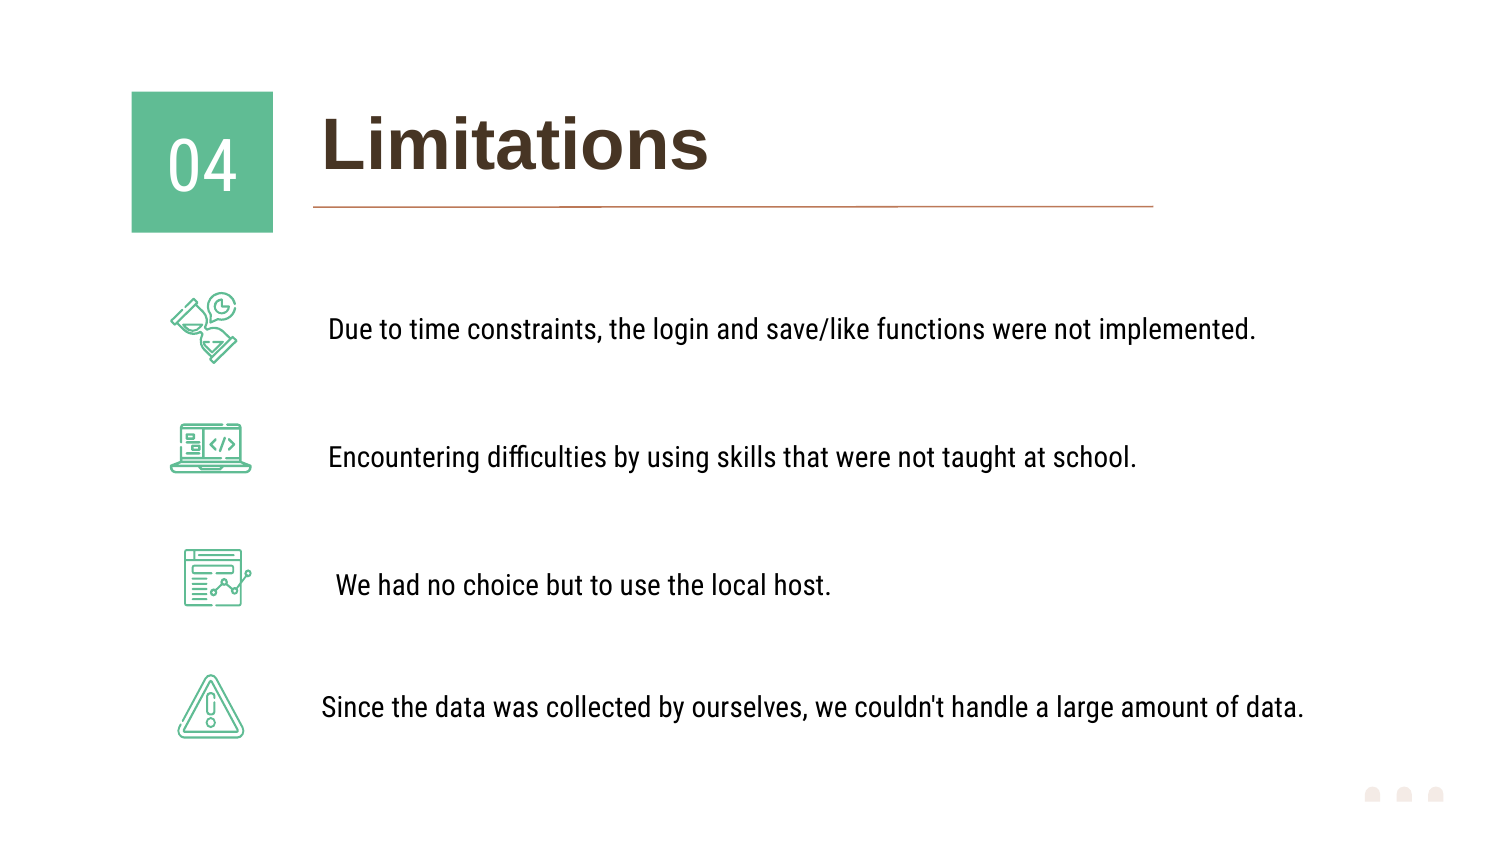

# Limitations
04

Due to time constraints, the login and save/like functions were not implemented.
Encountering difficulties by using skills that were not taught at school.

We had no choice but to use the local host.
Since the data was collected by ourselves, we couldn't handle a large amount of data.